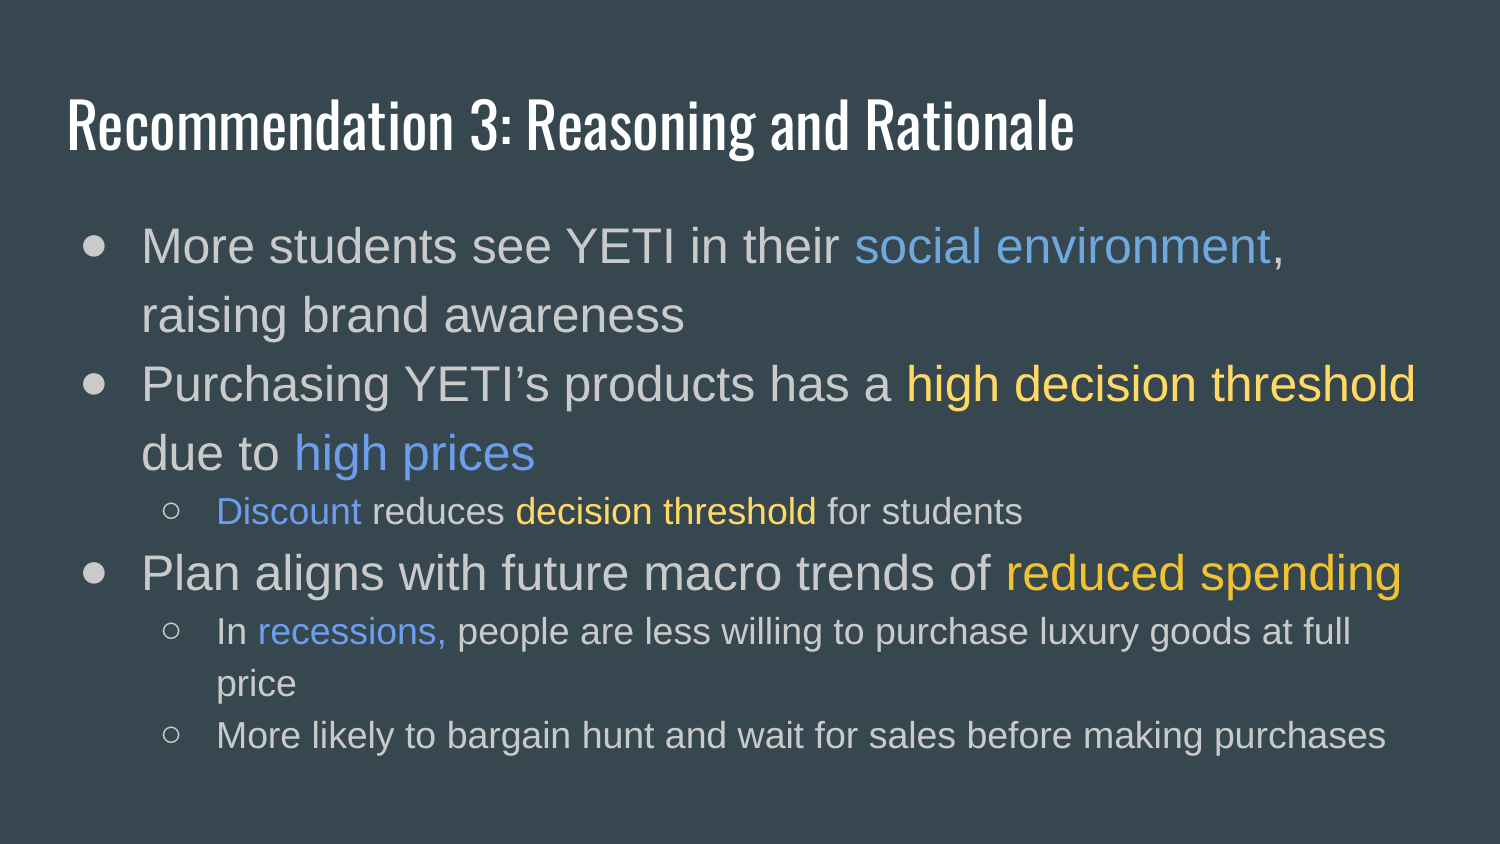

# Recommendation 3: Reasoning and Rationale
More students see YETI in their social environment, raising brand awareness
Purchasing YETI’s products has a high decision threshold due to high prices
Discount reduces decision threshold for students
Plan aligns with future macro trends of reduced spending
In recessions, people are less willing to purchase luxury goods at full price
More likely to bargain hunt and wait for sales before making purchases